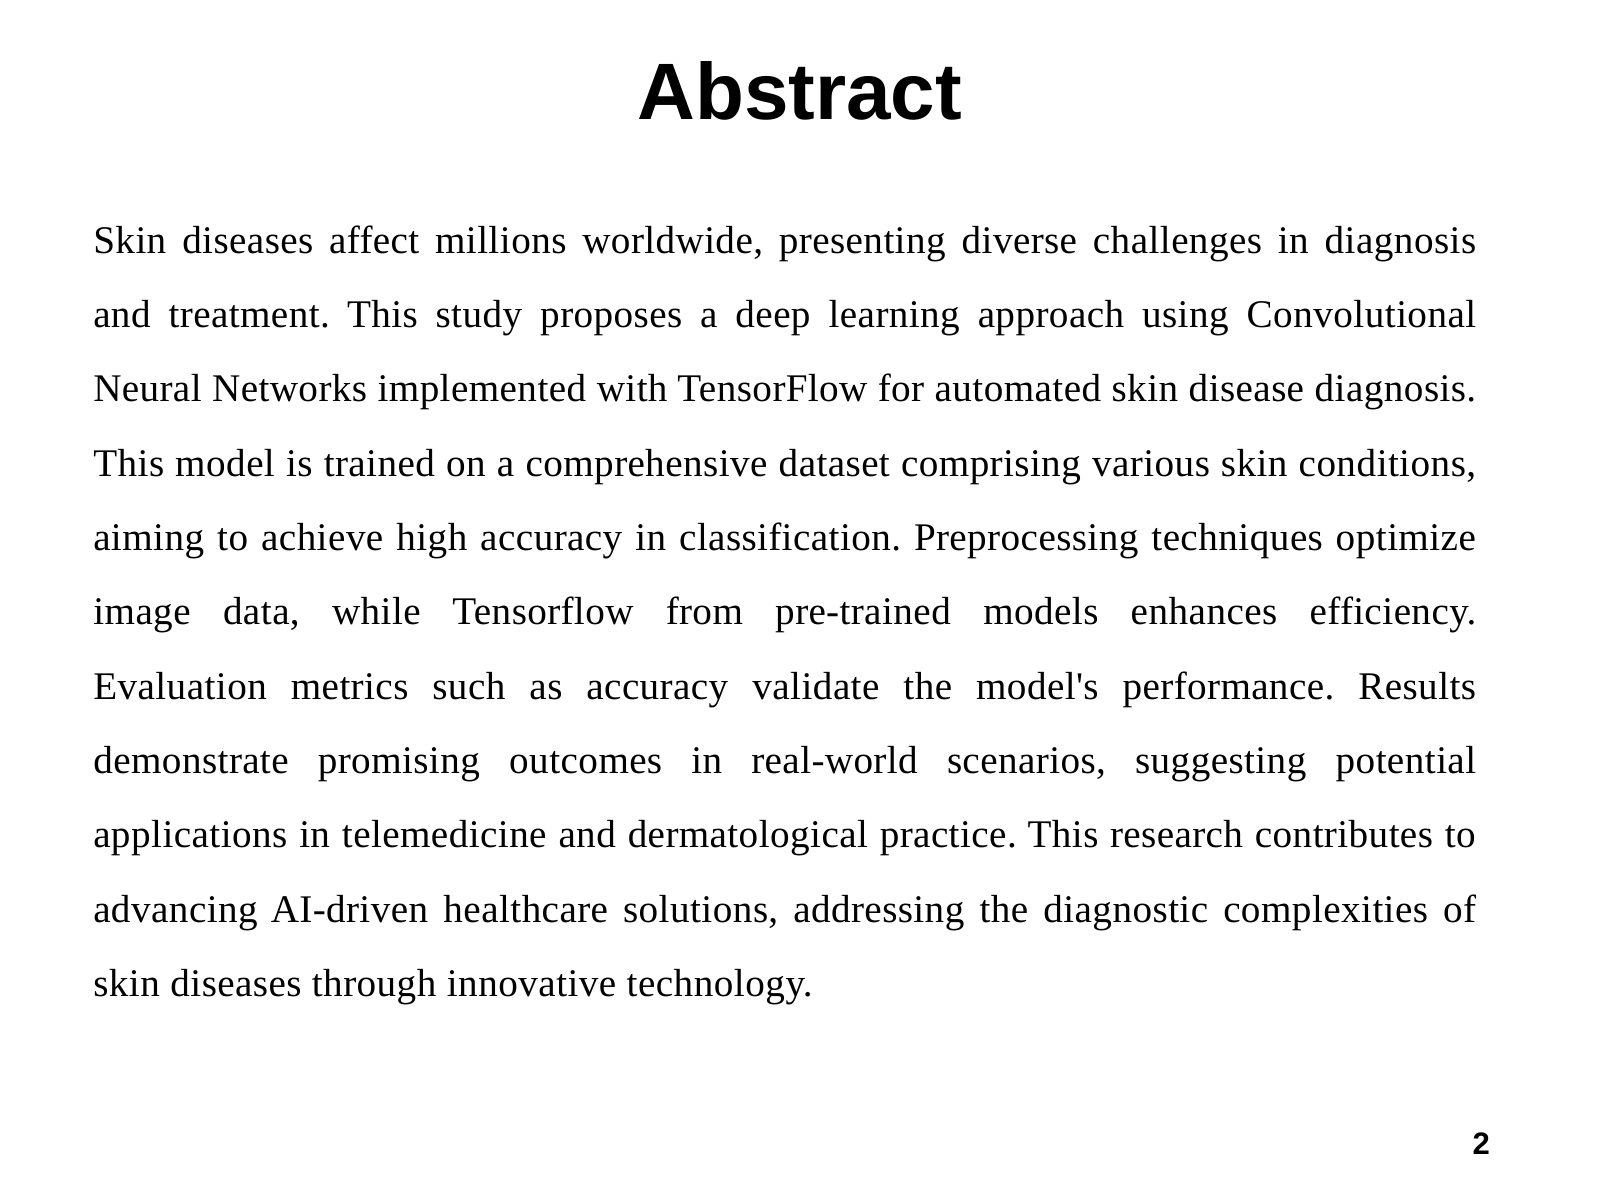

Abstract
Skin diseases affect millions worldwide, presenting diverse challenges in diagnosis and treatment. This study proposes a deep learning approach using Convolutional Neural Networks implemented with TensorFlow for automated skin disease diagnosis. This model is trained on a comprehensive dataset comprising various skin conditions, aiming to achieve high accuracy in classification. Preprocessing techniques optimize image data, while Tensorflow from pre-trained models enhances efficiency. Evaluation metrics such as accuracy validate the model's performance. Results demonstrate promising outcomes in real-world scenarios, suggesting potential applications in telemedicine and dermatological practice. This research contributes to advancing AI-driven healthcare solutions, addressing the diagnostic complexities of skin diseases through innovative technology.

2